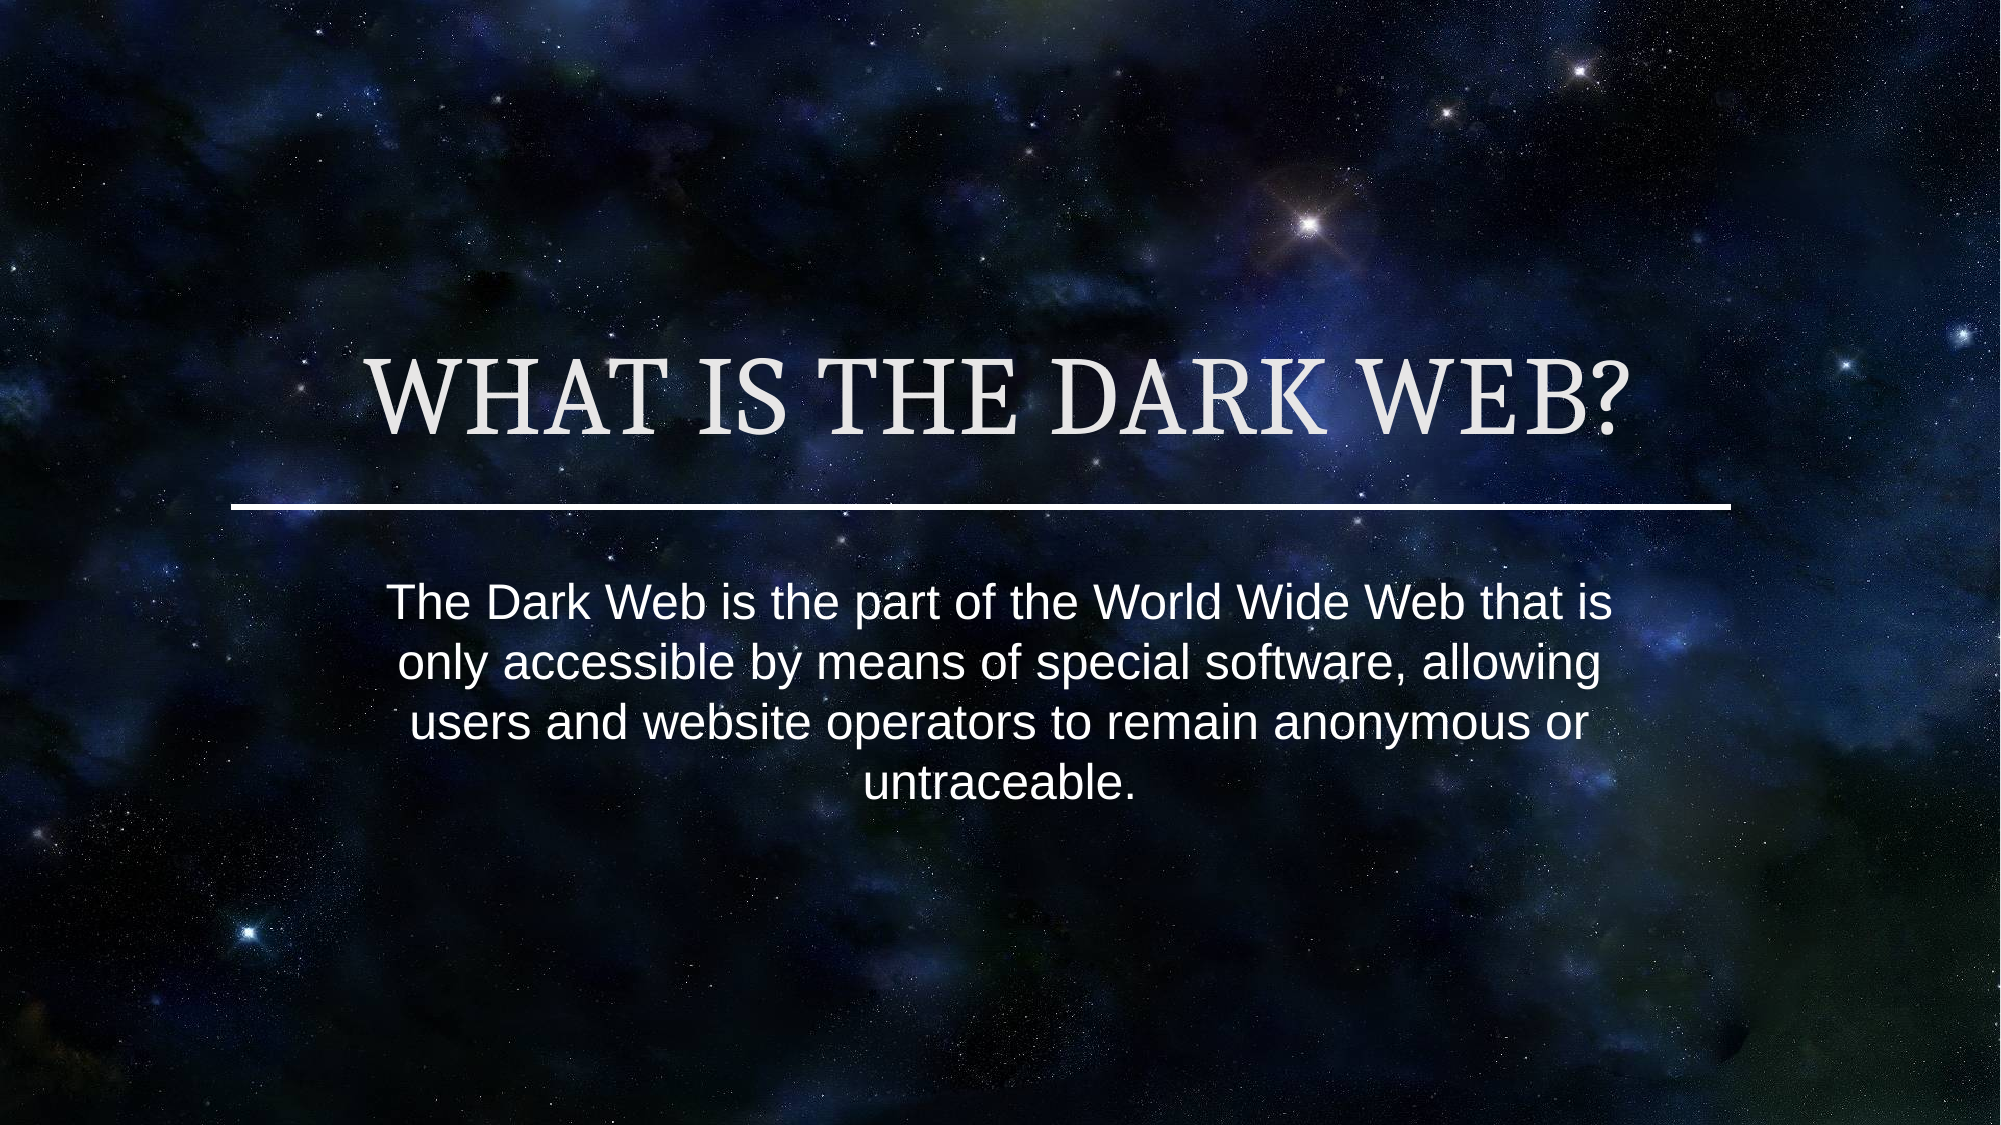

# WHAT IS THE DARK WEB?
The Dark Web is the part of the World Wide Web that is only accessible by means of special software, allowing users and website operators to remain anonymous or untraceable.